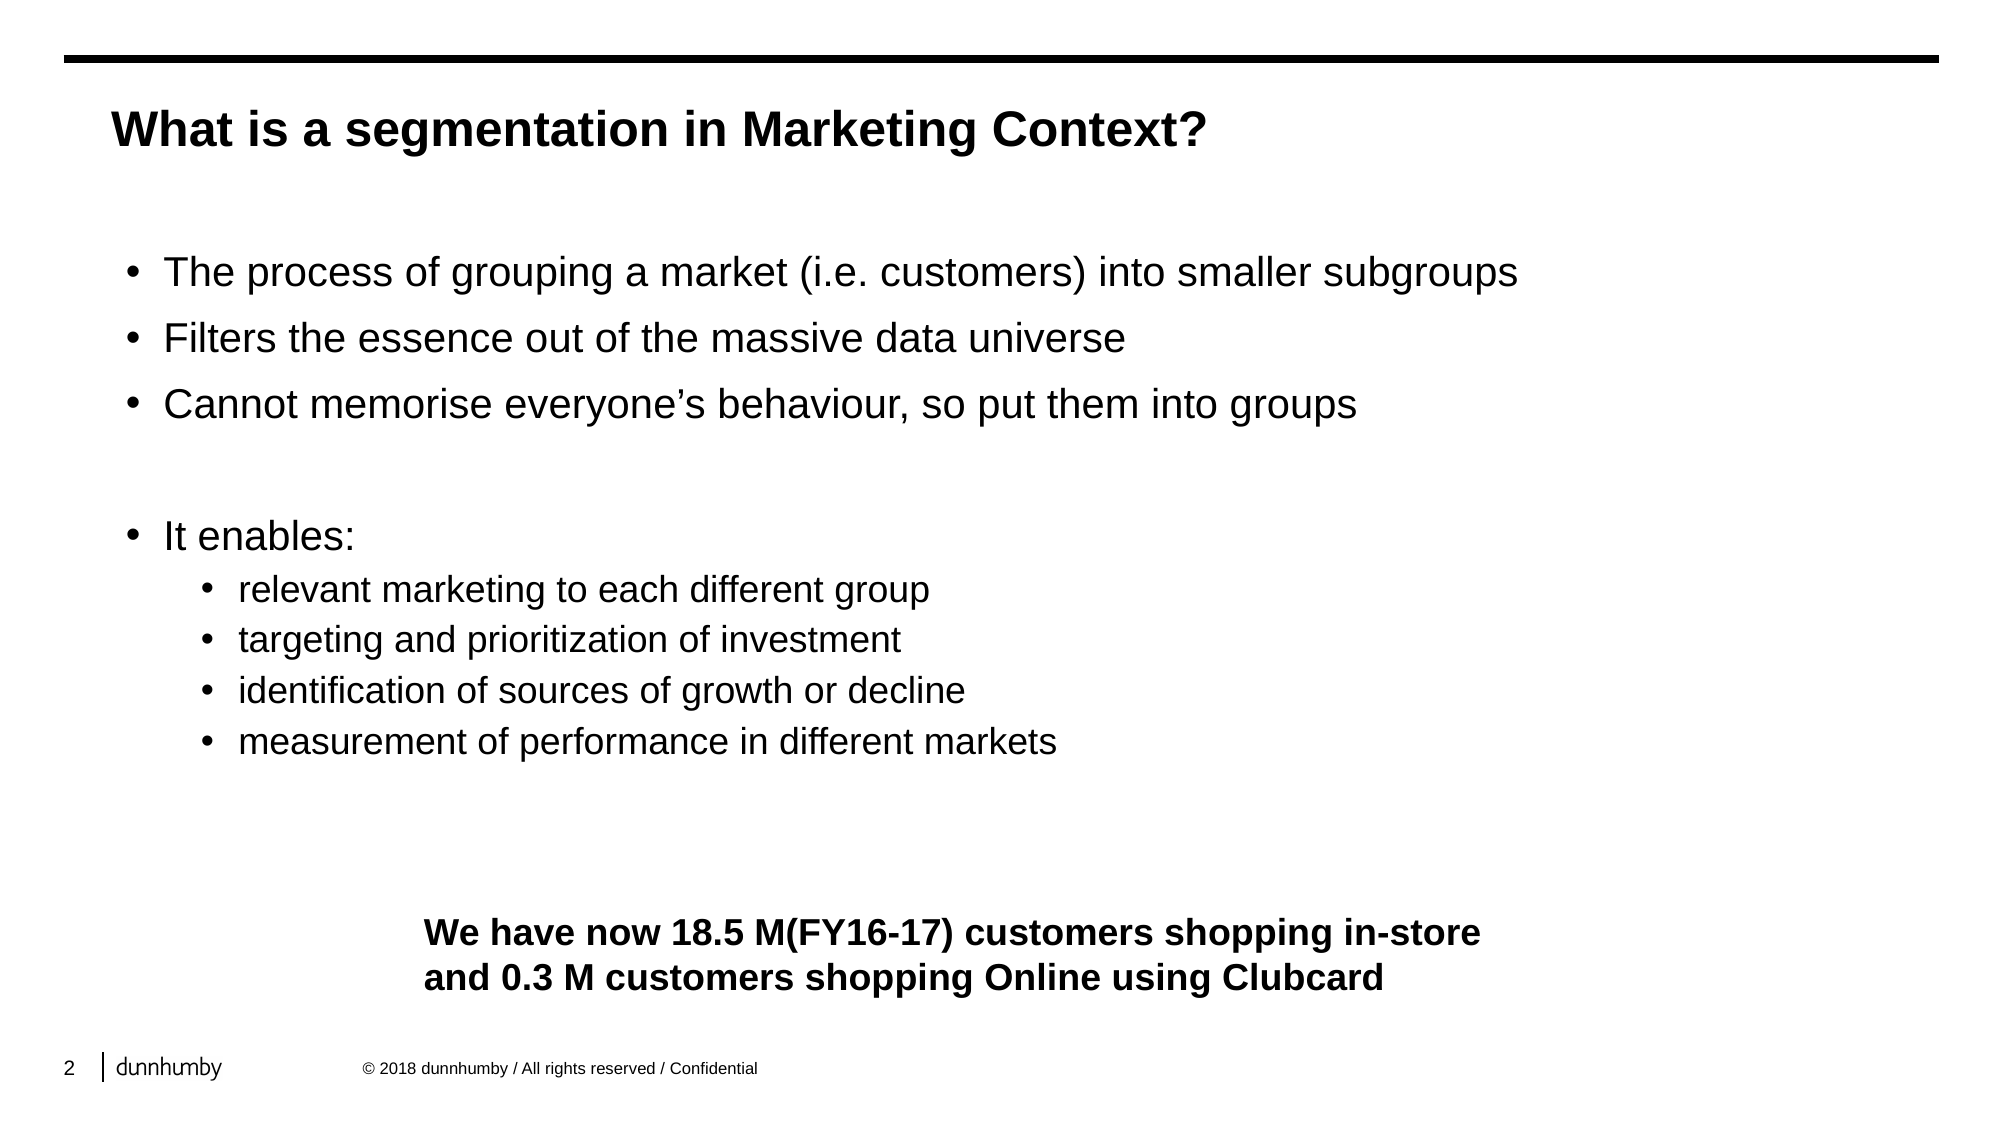

# What is a segmentation in Marketing Context?
The process of grouping a market (i.e. customers) into smaller subgroups
Filters the essence out of the massive data universe
Cannot memorise everyone’s behaviour, so put them into groups

It enables:
relevant marketing to each different group
targeting and prioritization of investment
identification of sources of growth or decline
measurement of performance in different markets
We have now 18.5 M(FY16-17) customers shopping in-store and 0.3 M customers shopping Online using Clubcard
2